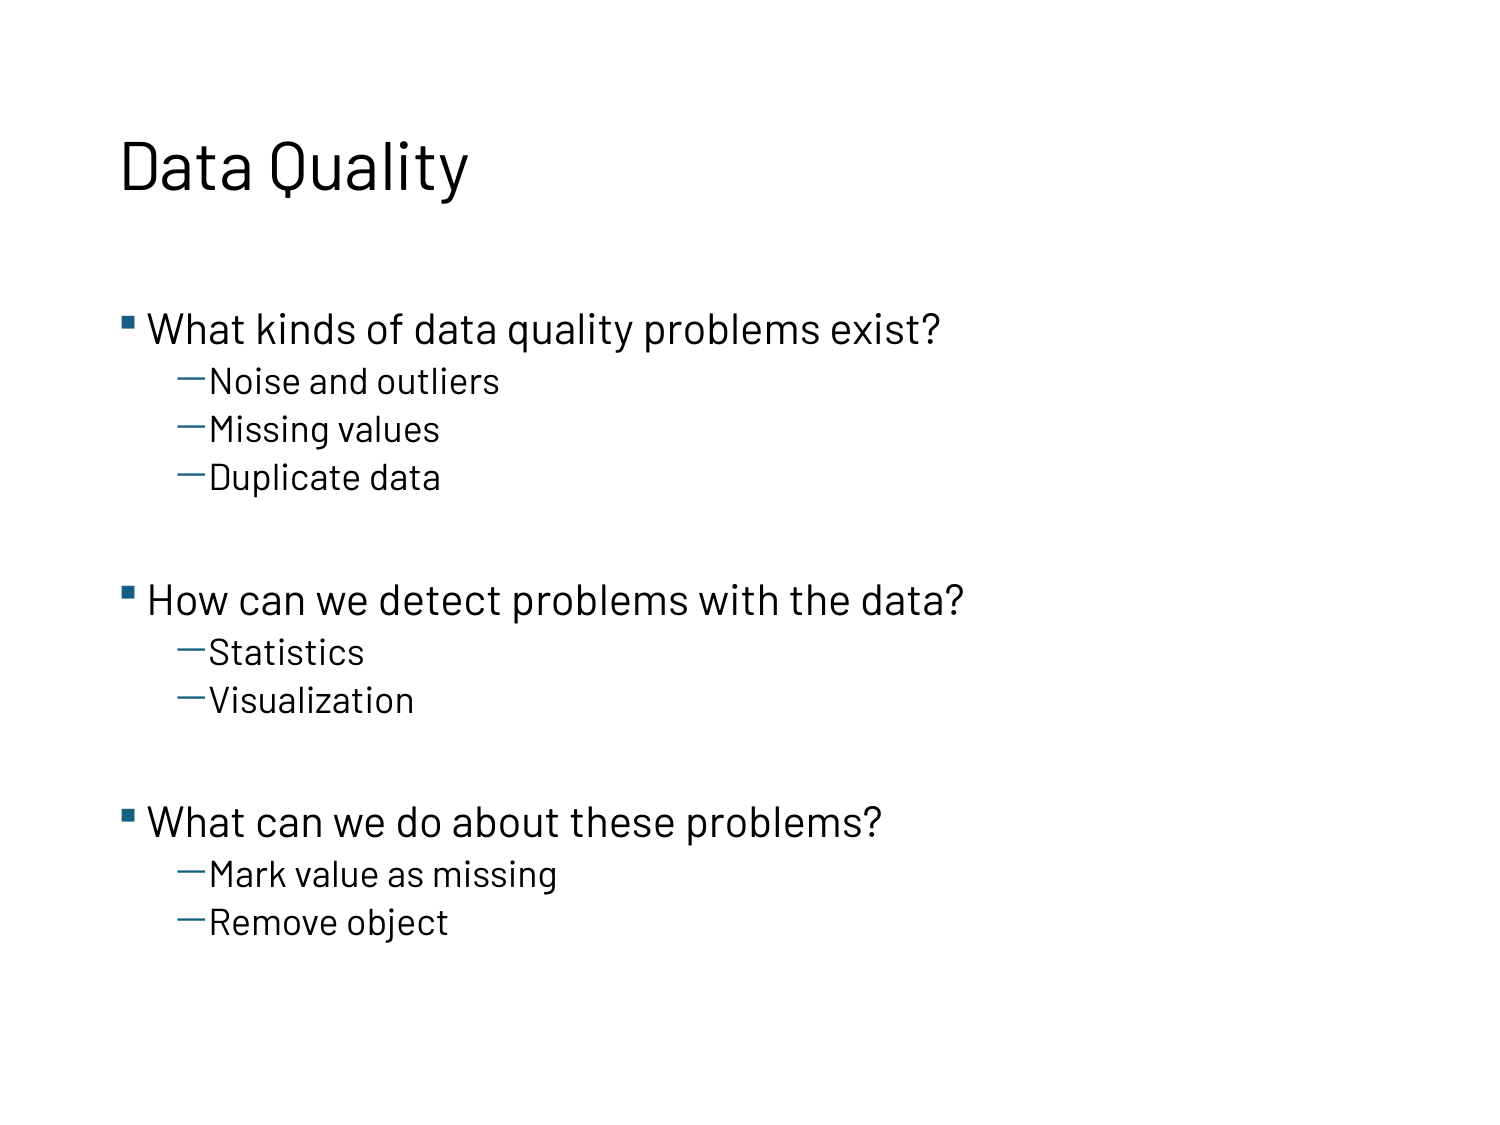

# Data Quality
What kinds of data quality problems exist?
Noise and outliers
Missing values
Duplicate data

How can we detect problems with the data?
Statistics
Visualization

What can we do about these problems?
Mark value as missing
Remove object